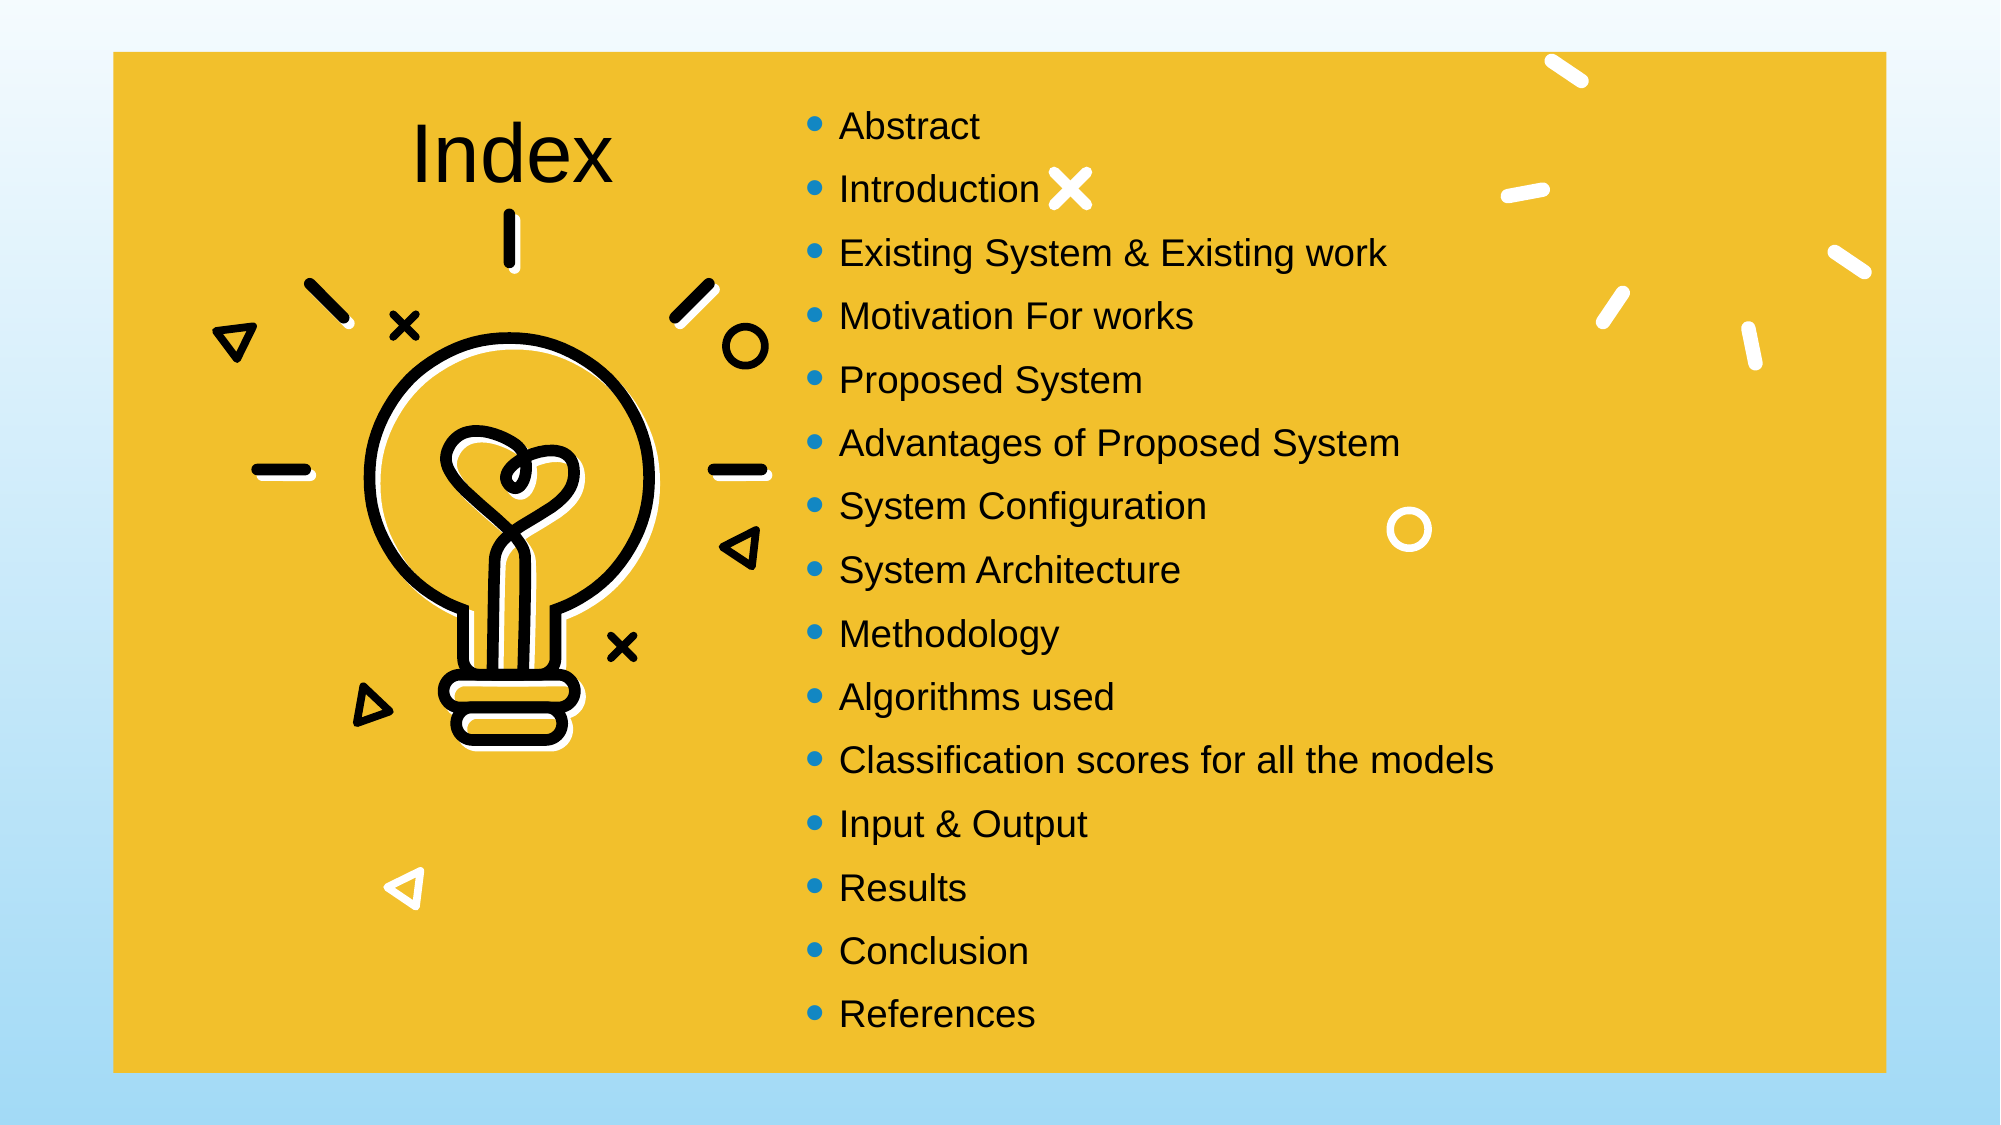

# Index
Abstract
Introduction
Existing System & Existing work
Motivation For works
Proposed System
Advantages of Proposed System
System Configuration
System Architecture
Methodology
Algorithms used
Classification scores for all the models
Input & Output
Results
Conclusion
References